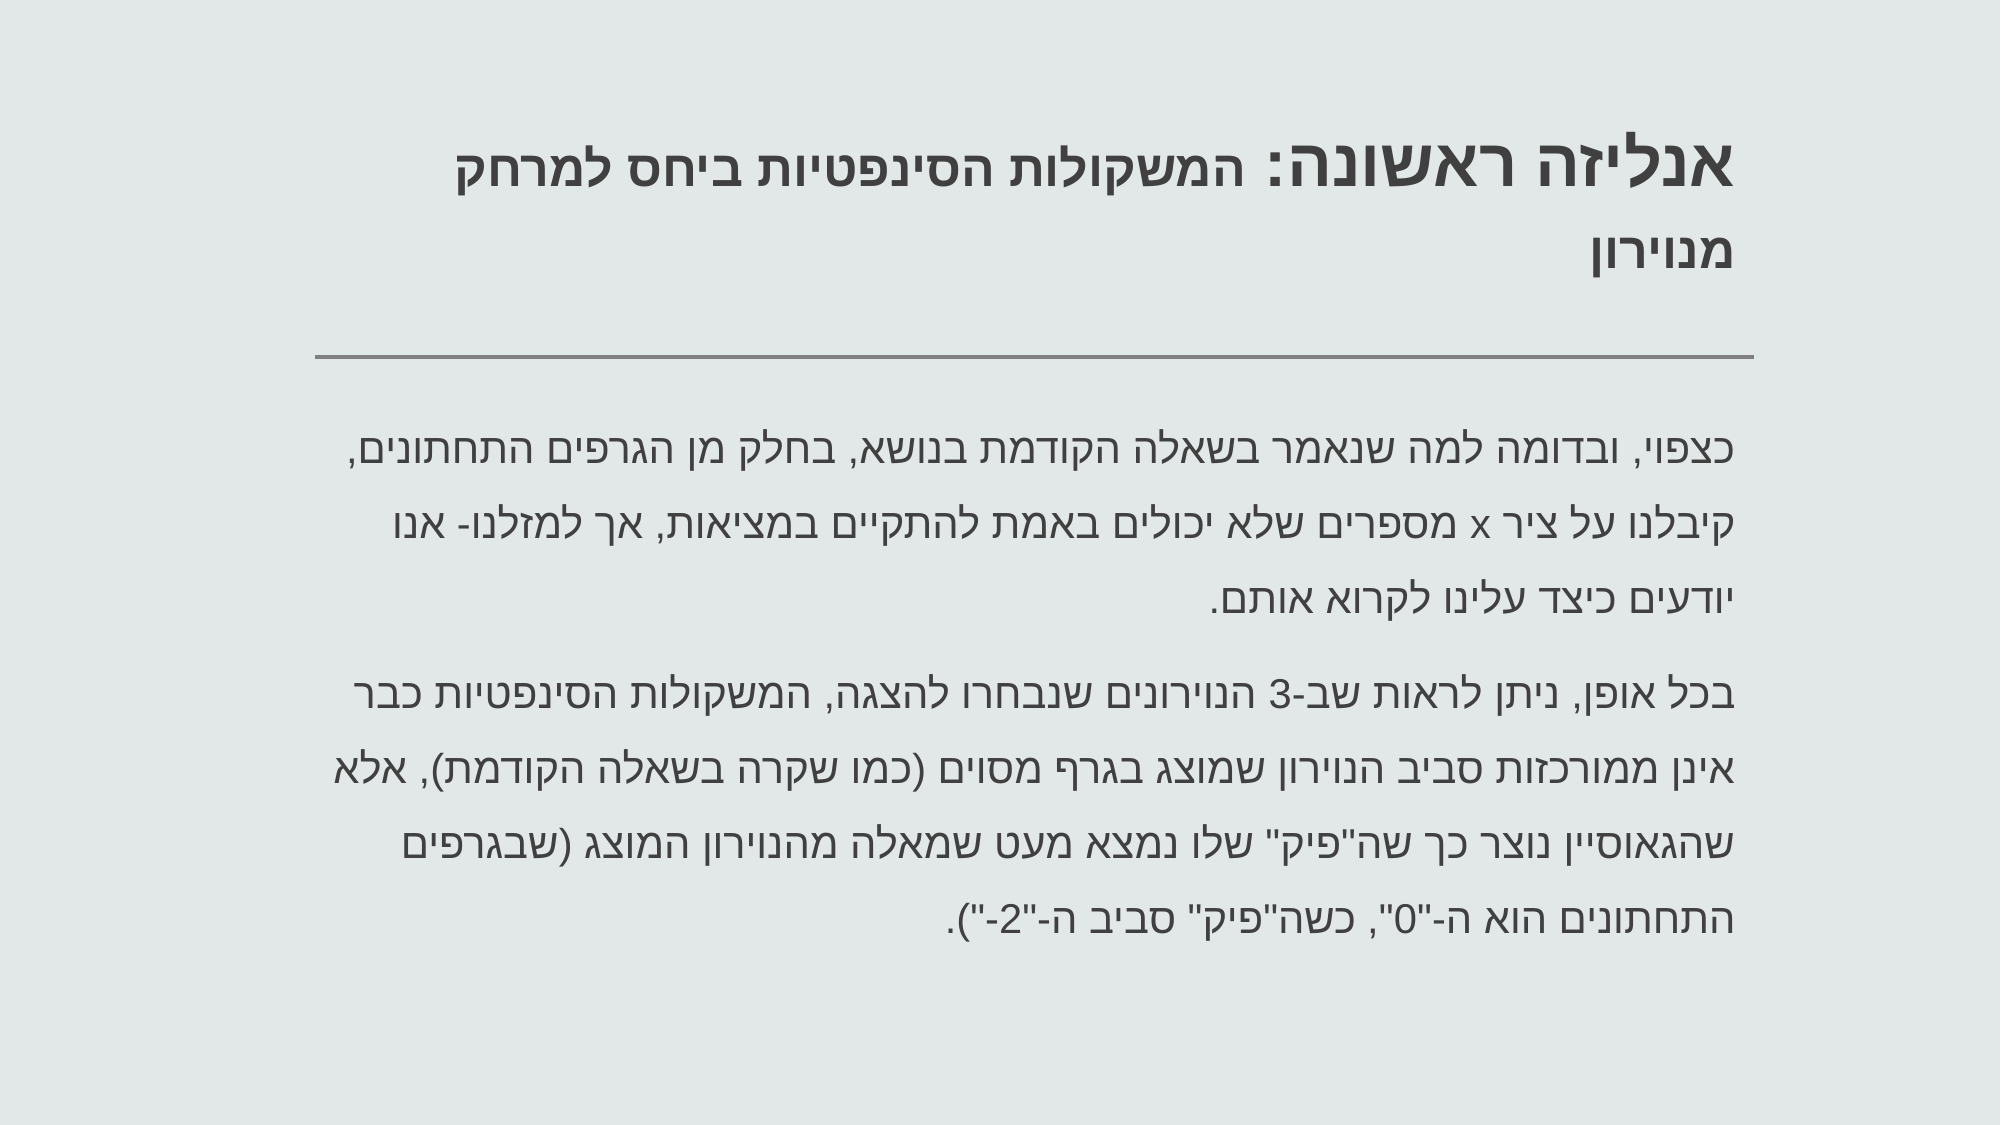

# אנליזה ראשונה: המשקולות הסינפטיות ביחס למרחק מנוירון
כצפוי, ובדומה למה שנאמר בשאלה הקודמת בנושא, בחלק מן הגרפים התחתונים, קיבלנו על ציר x מספרים שלא יכולים באמת להתקיים במציאות, אך למזלנו- אנו יודעים כיצד עלינו לקרוא אותם.
בכל אופן, ניתן לראות שב-3 הנוירונים שנבחרו להצגה, המשקולות הסינפטיות כבר אינן ממורכזות סביב הנוירון שמוצג בגרף מסוים (כמו שקרה בשאלה הקודמת), אלא שהגאוסיין נוצר כך שה"פיק" שלו נמצא מעט שמאלה מהנוירון המוצג (שבגרפים התחתונים הוא ה-"0", כשה"פיק" סביב ה-"2-").